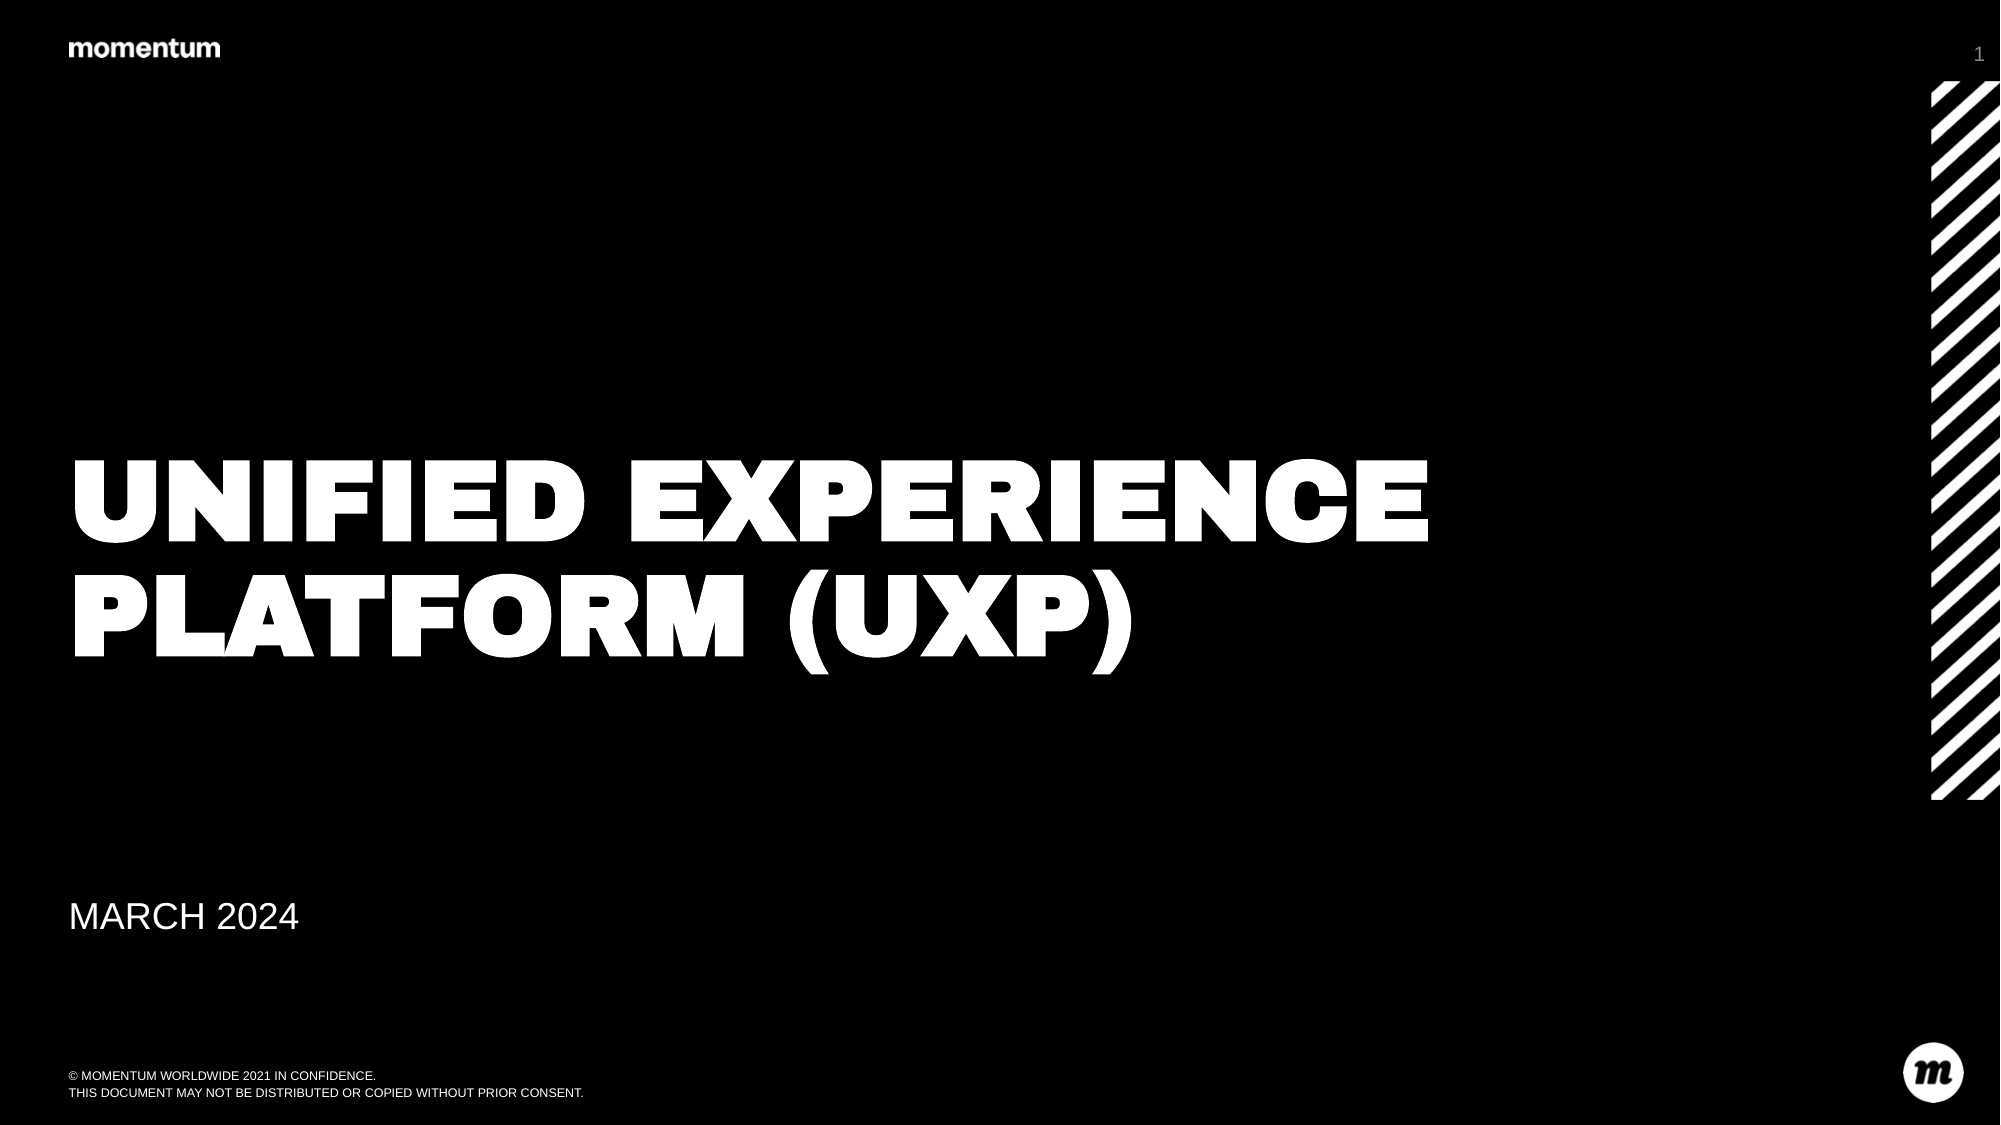

1
# UNIFIED EXPERIENCE PLATFORM (UXP)
MARCH 2024